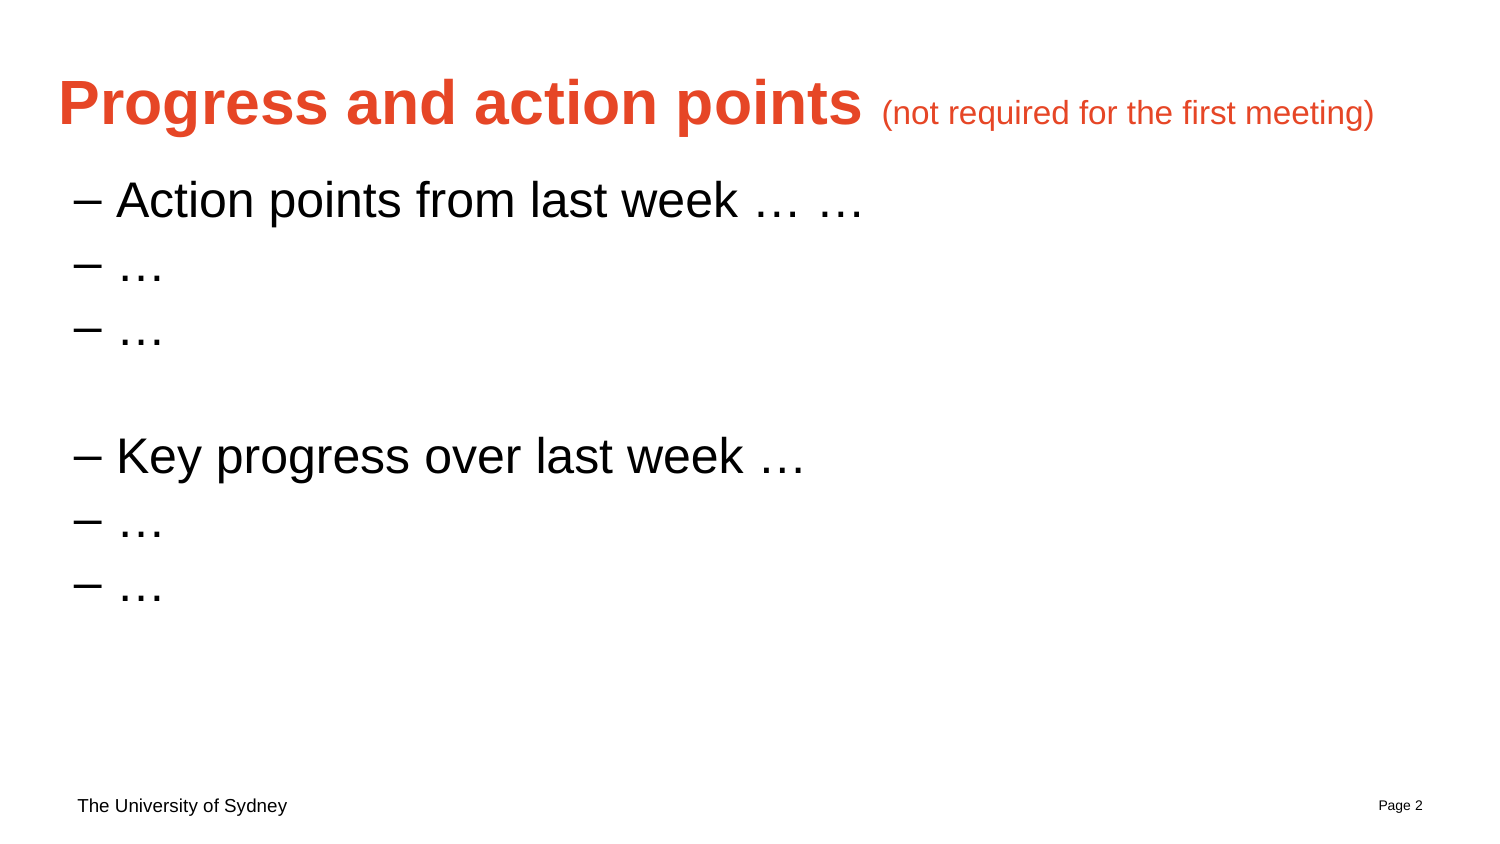

# Progress and action points (not required for the first meeting)
Action points from last week … …
…
…

Key progress over last week …
…
…